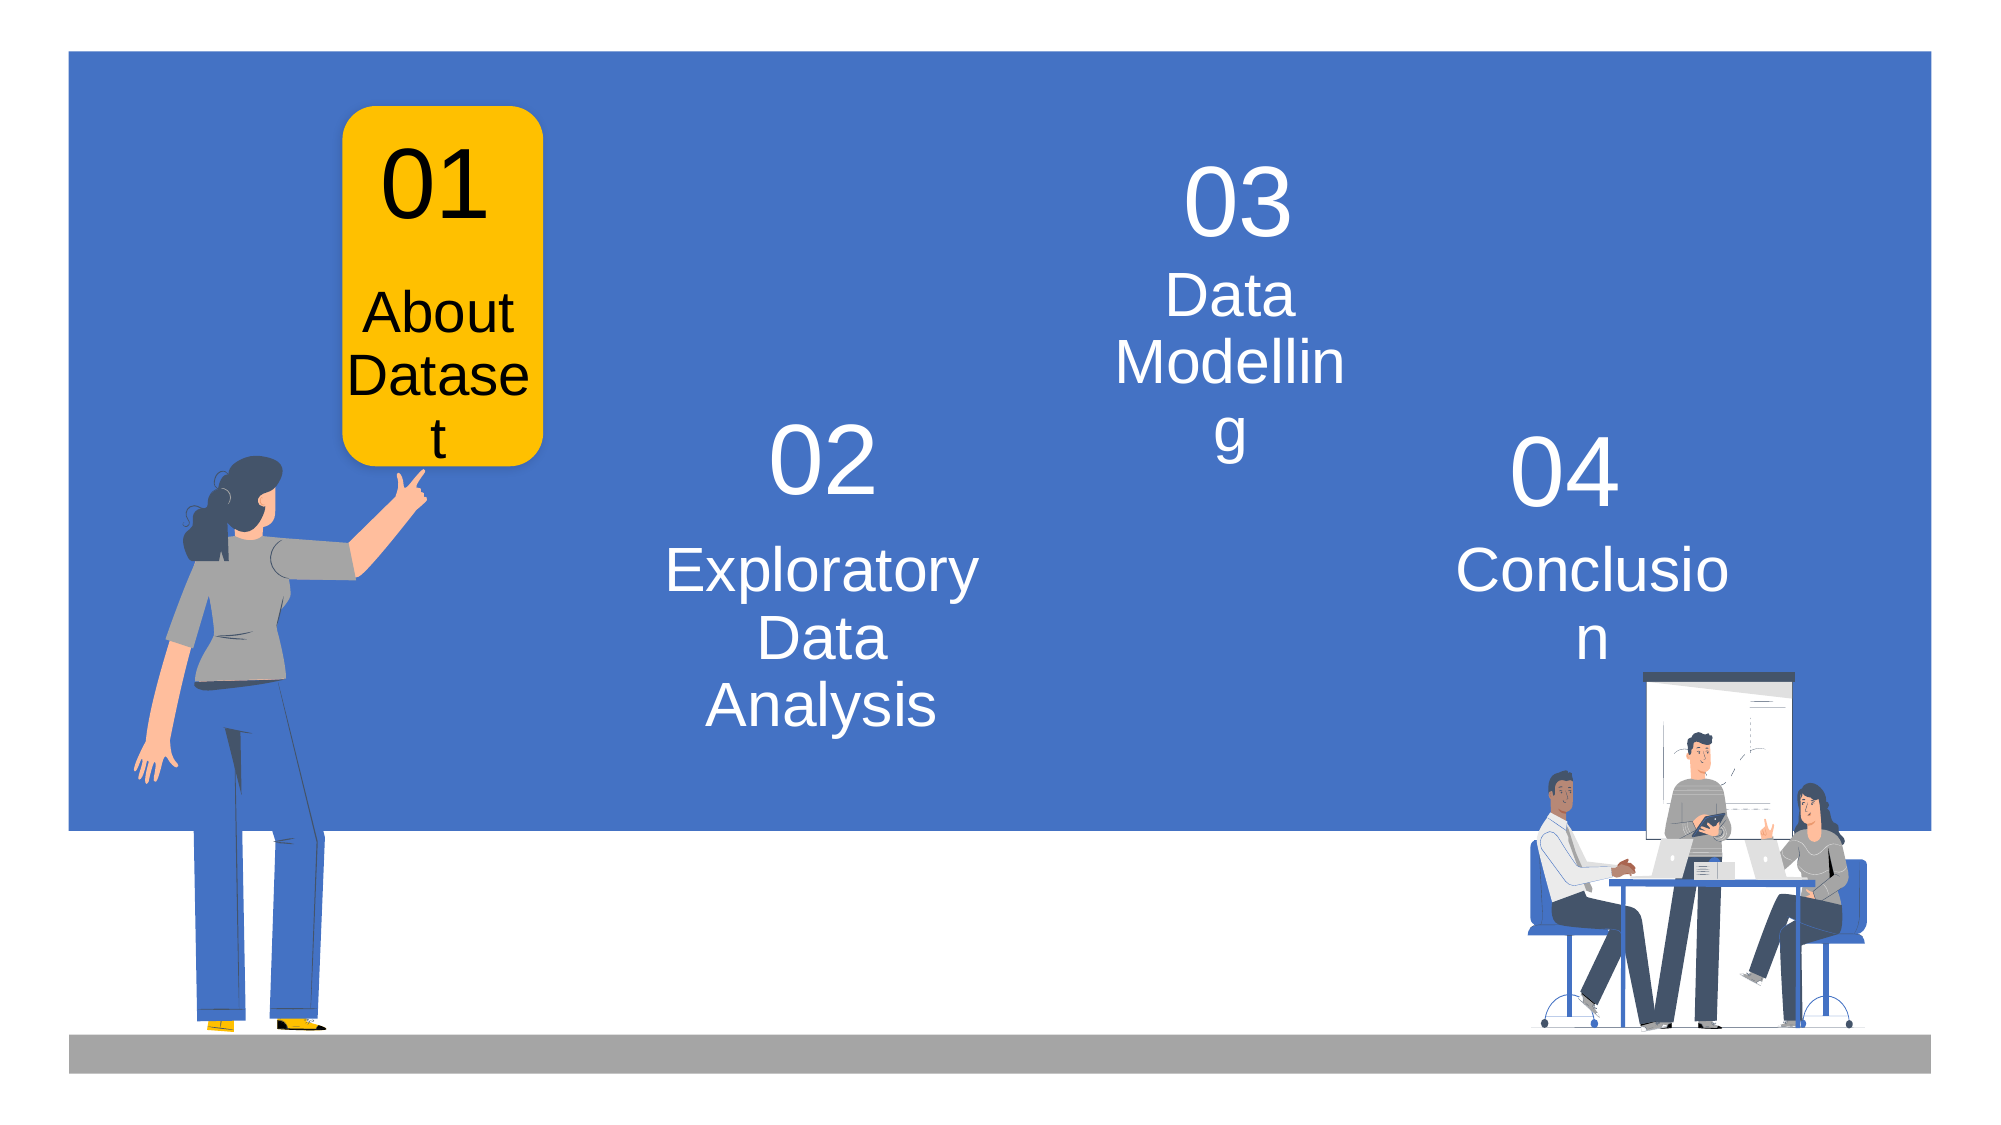

01
03

Data Modelling
# About Dataset
02
04

Exploratory Data Analysis
Conclusion